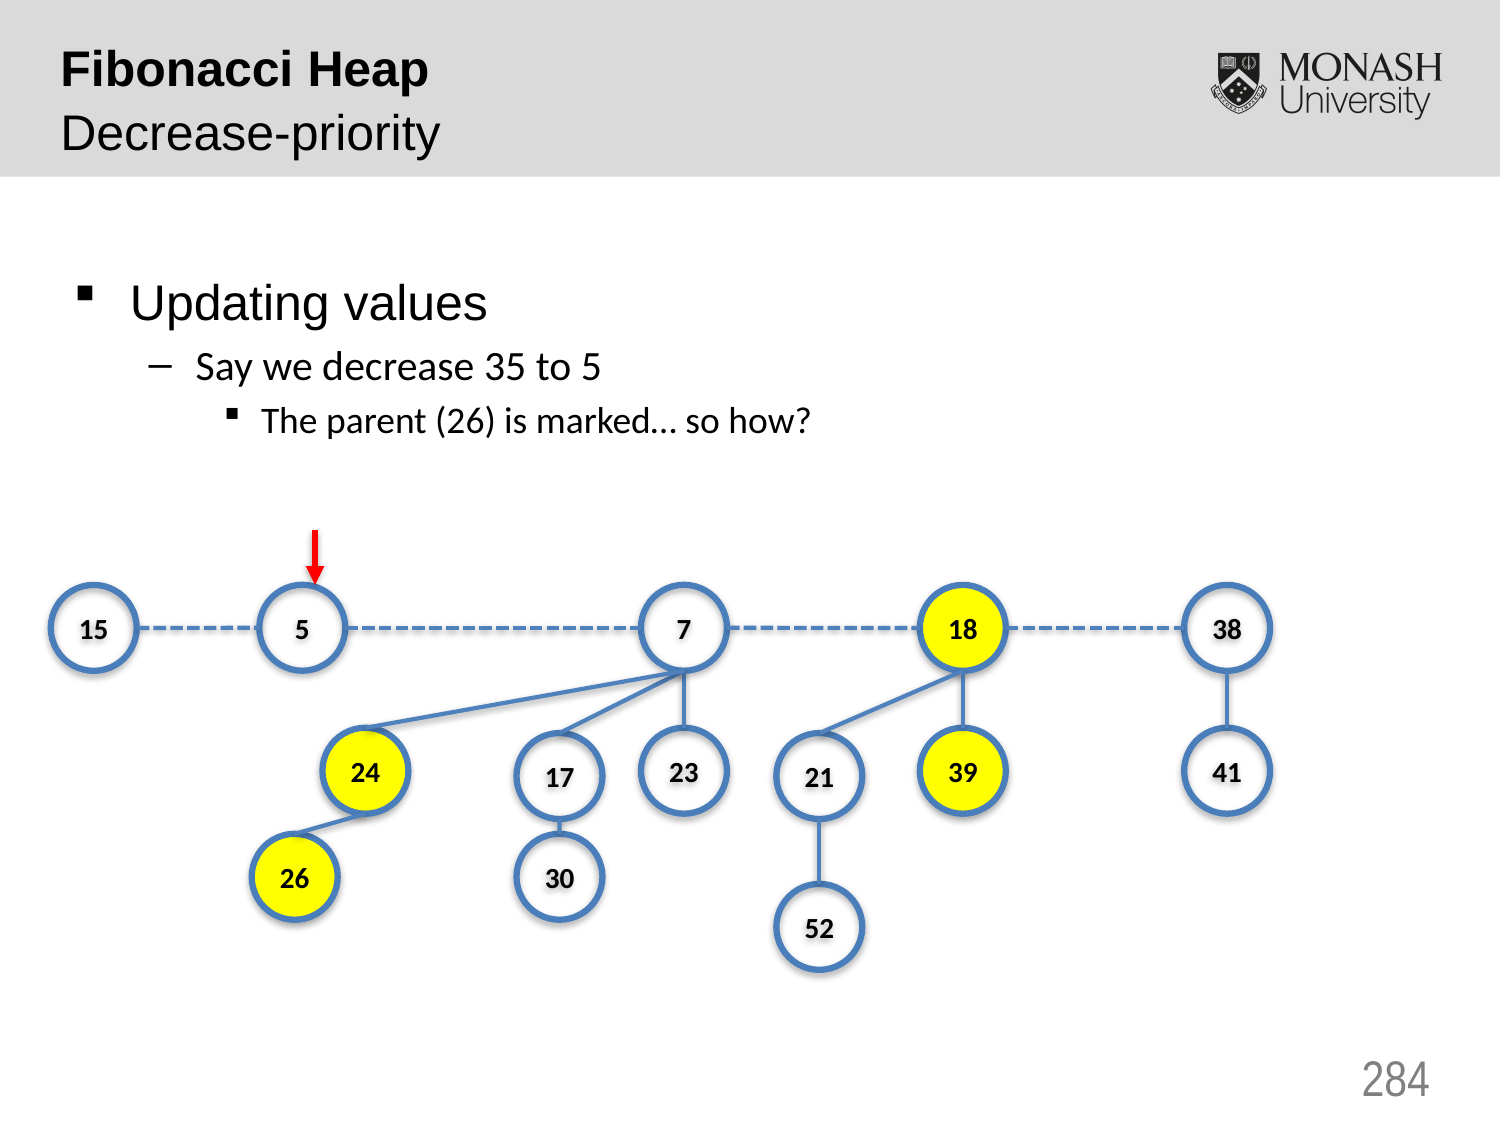

Fibonacci Heap
Decrease-priority
Updating values
Say we decrease 35 to 5
The parent (26) is marked… so how?

5
7
15
18
38
24
23
39
41
17
21
26
30
52